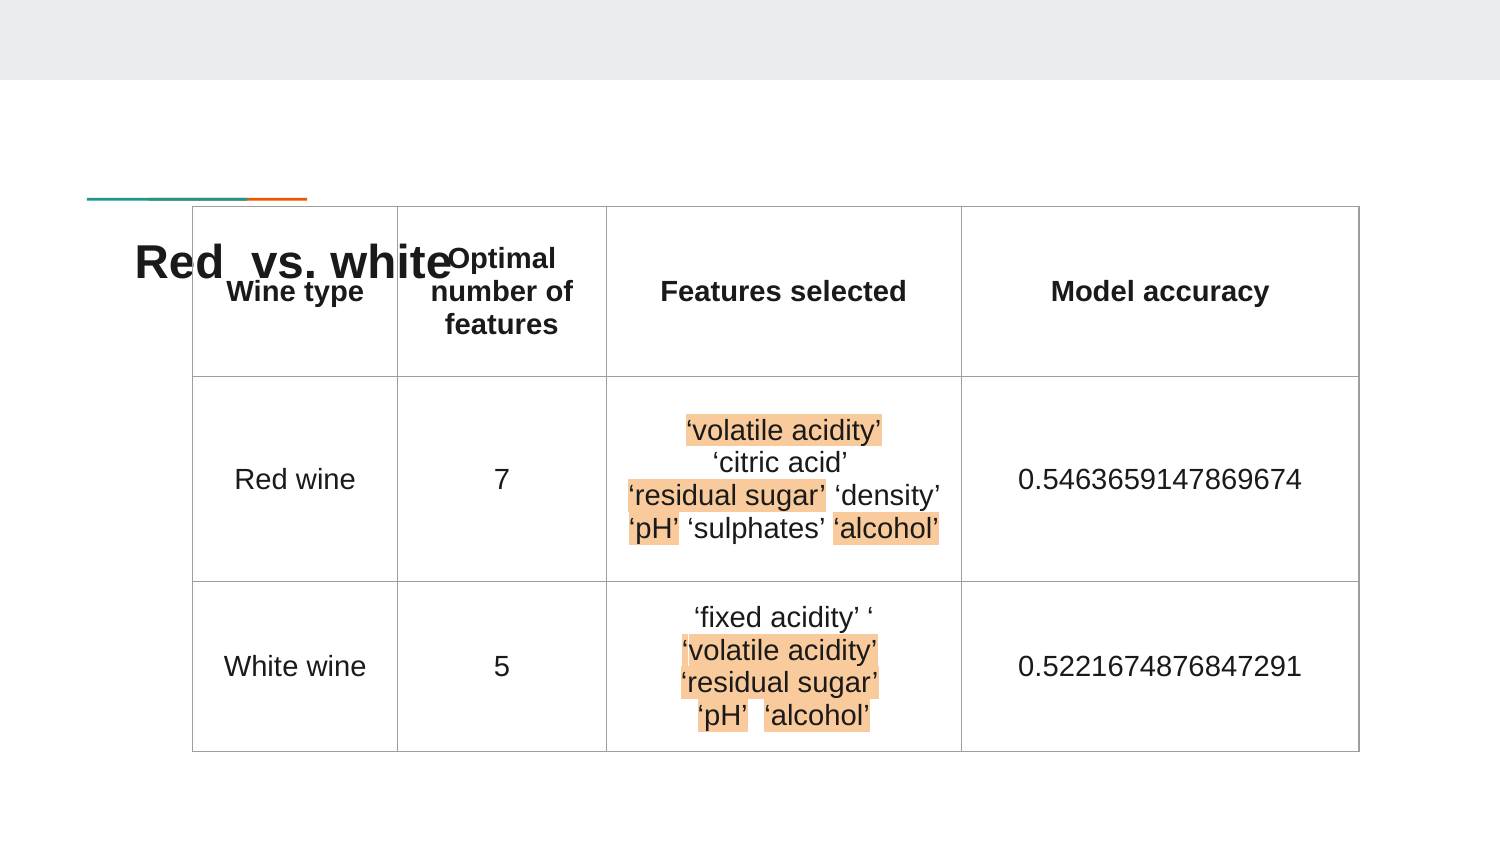

| Wine type | Optimal number of features | Features selected | Model accuracy |
| --- | --- | --- | --- |
| Red wine | 7 | ‘volatile acidity’ ‘citric acid’ ‘residual sugar’ ‘density’ ‘pH’ ‘sulphates’ ‘alcohol’ | 0.5463659147869674 |
| White wine | 5 | ‘fixed acidity’ ‘ ‘volatile acidity’ ‘residual sugar’ ‘pH’ ‘alcohol’ | 0.5221674876847291 |
# Red  vs. white